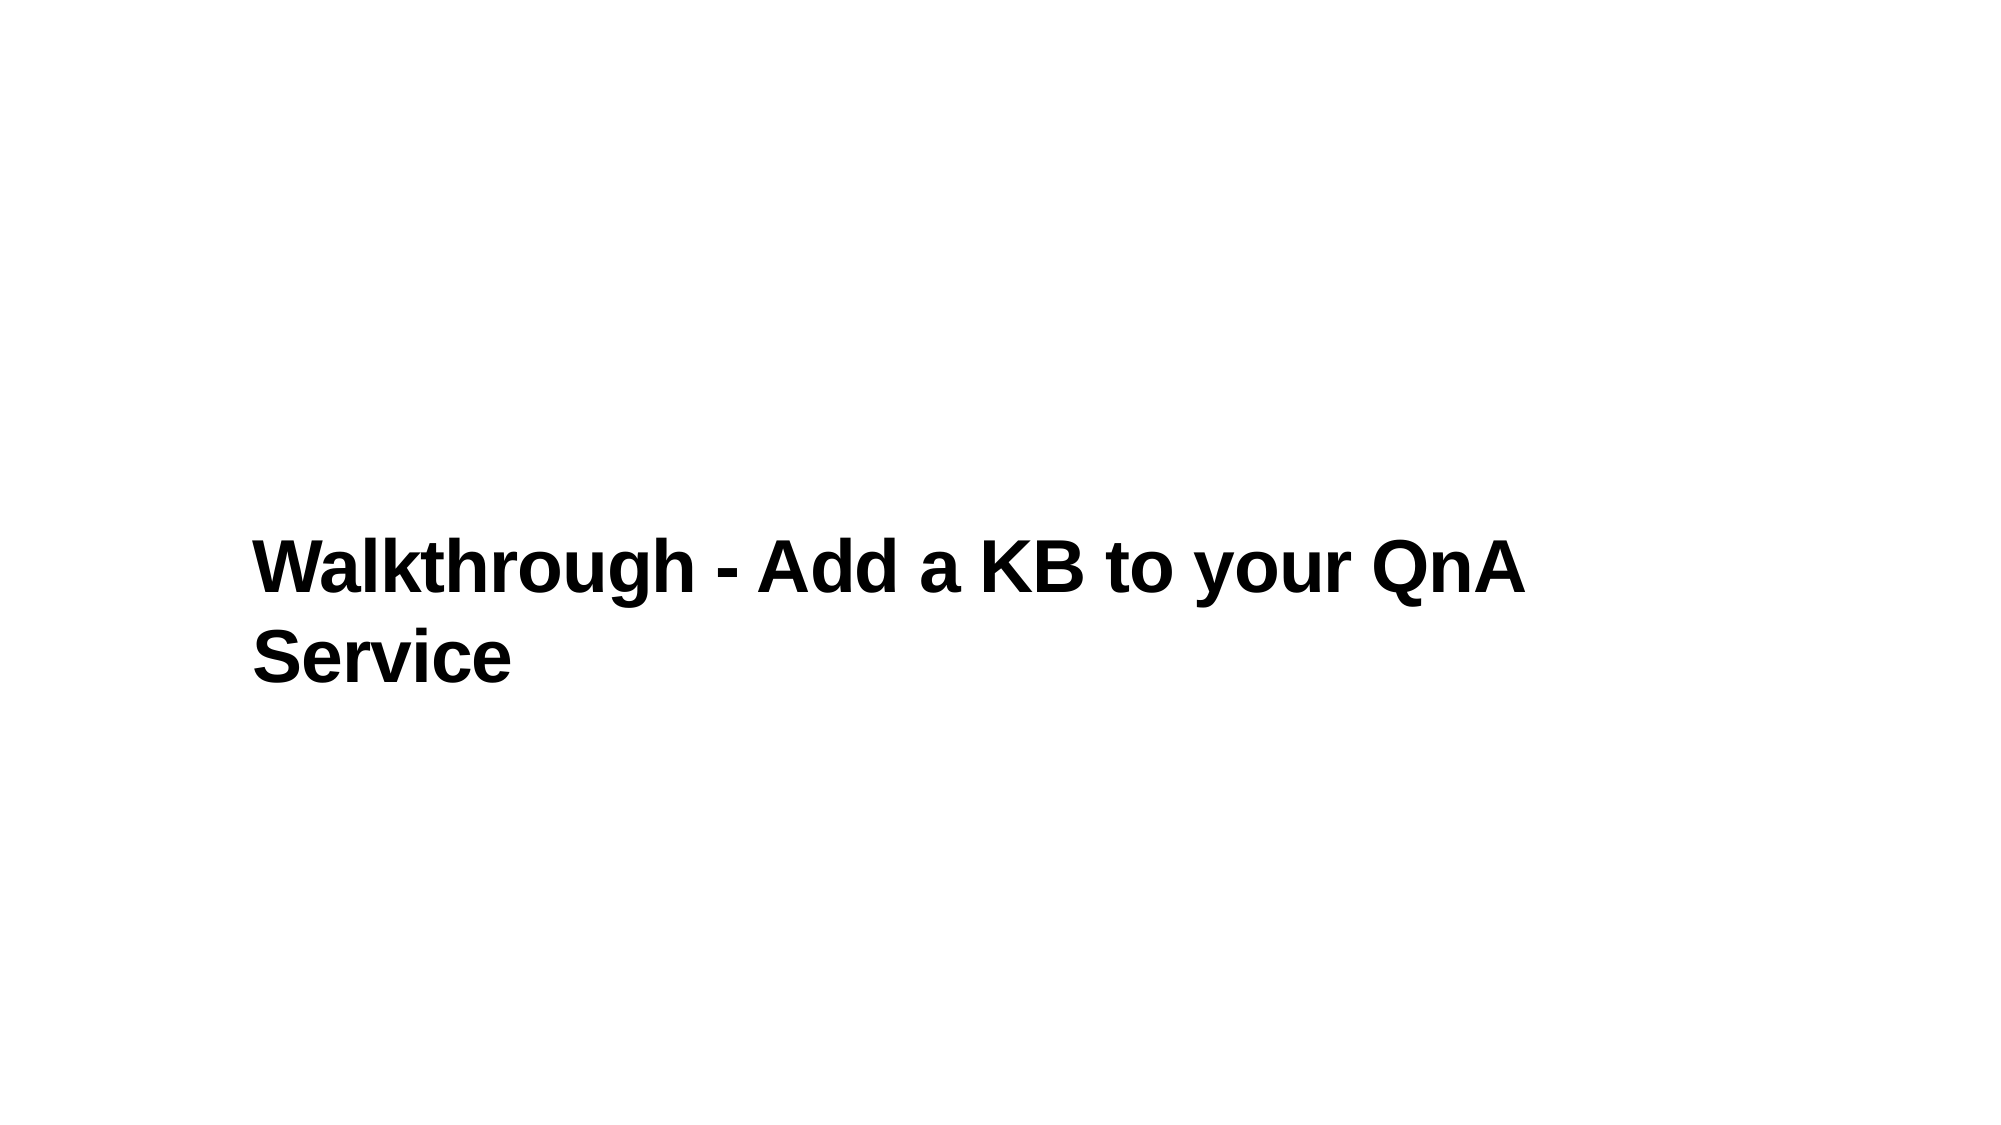

# Walkthrough - Add a KB to your QnA Service